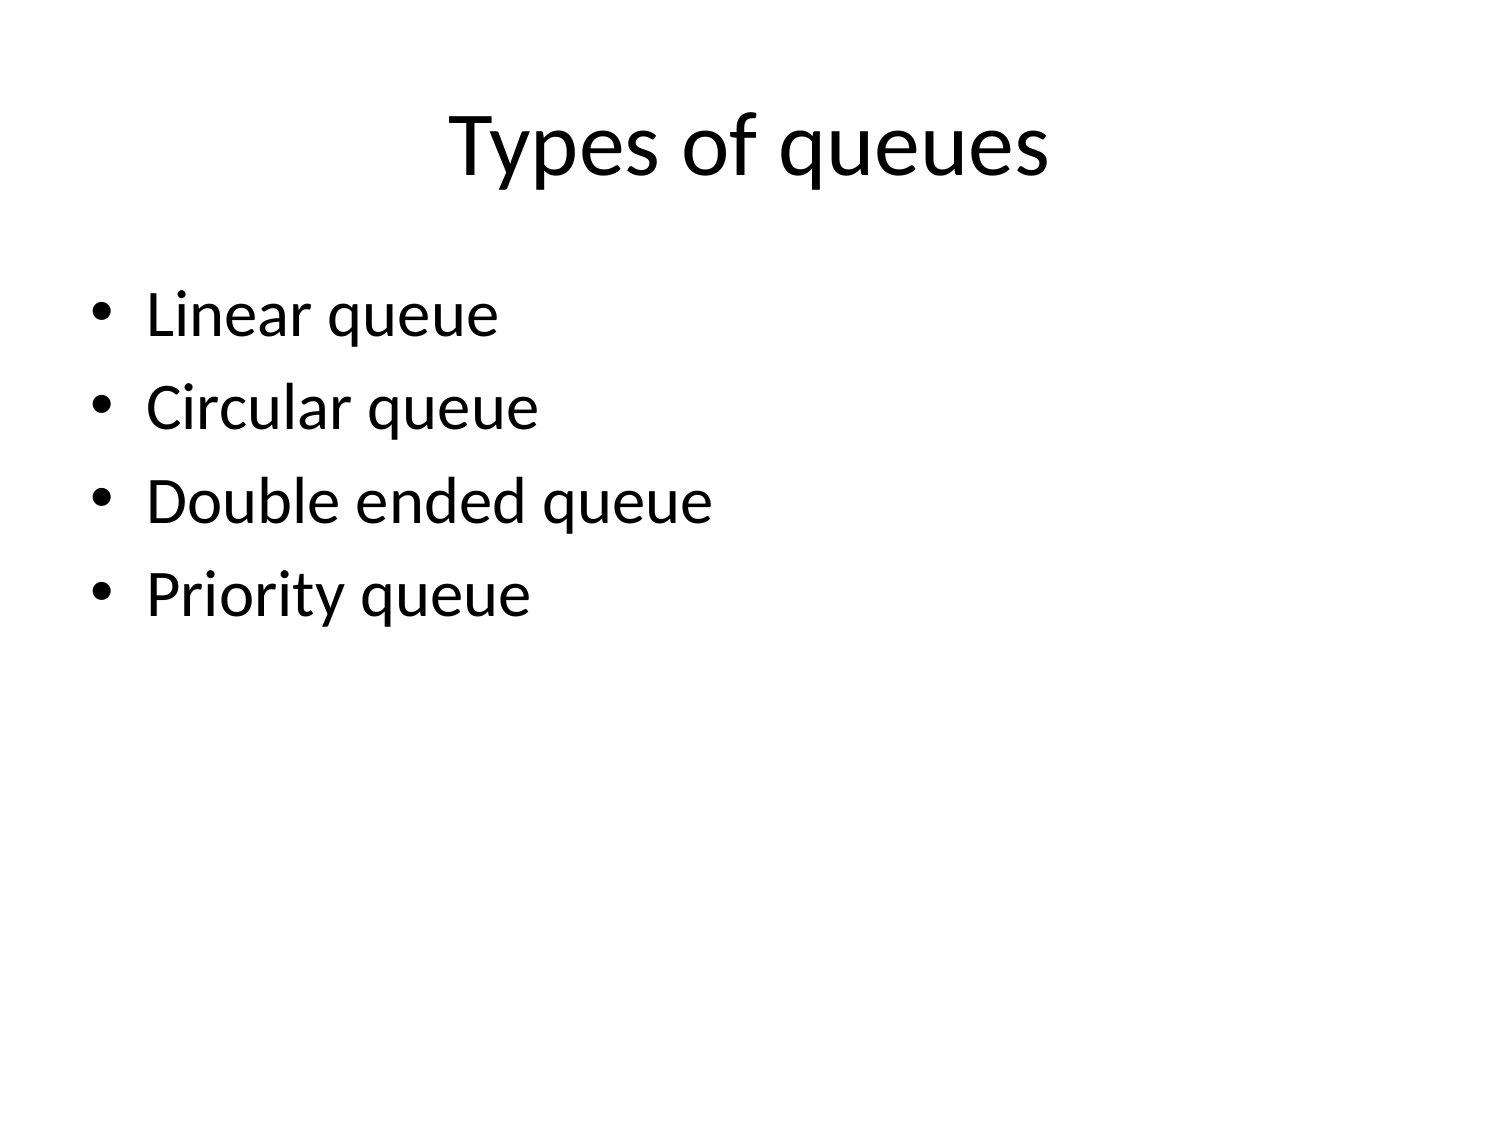

# Types of queues
Linear queue
Circular queue
Double ended queue
Priority queue